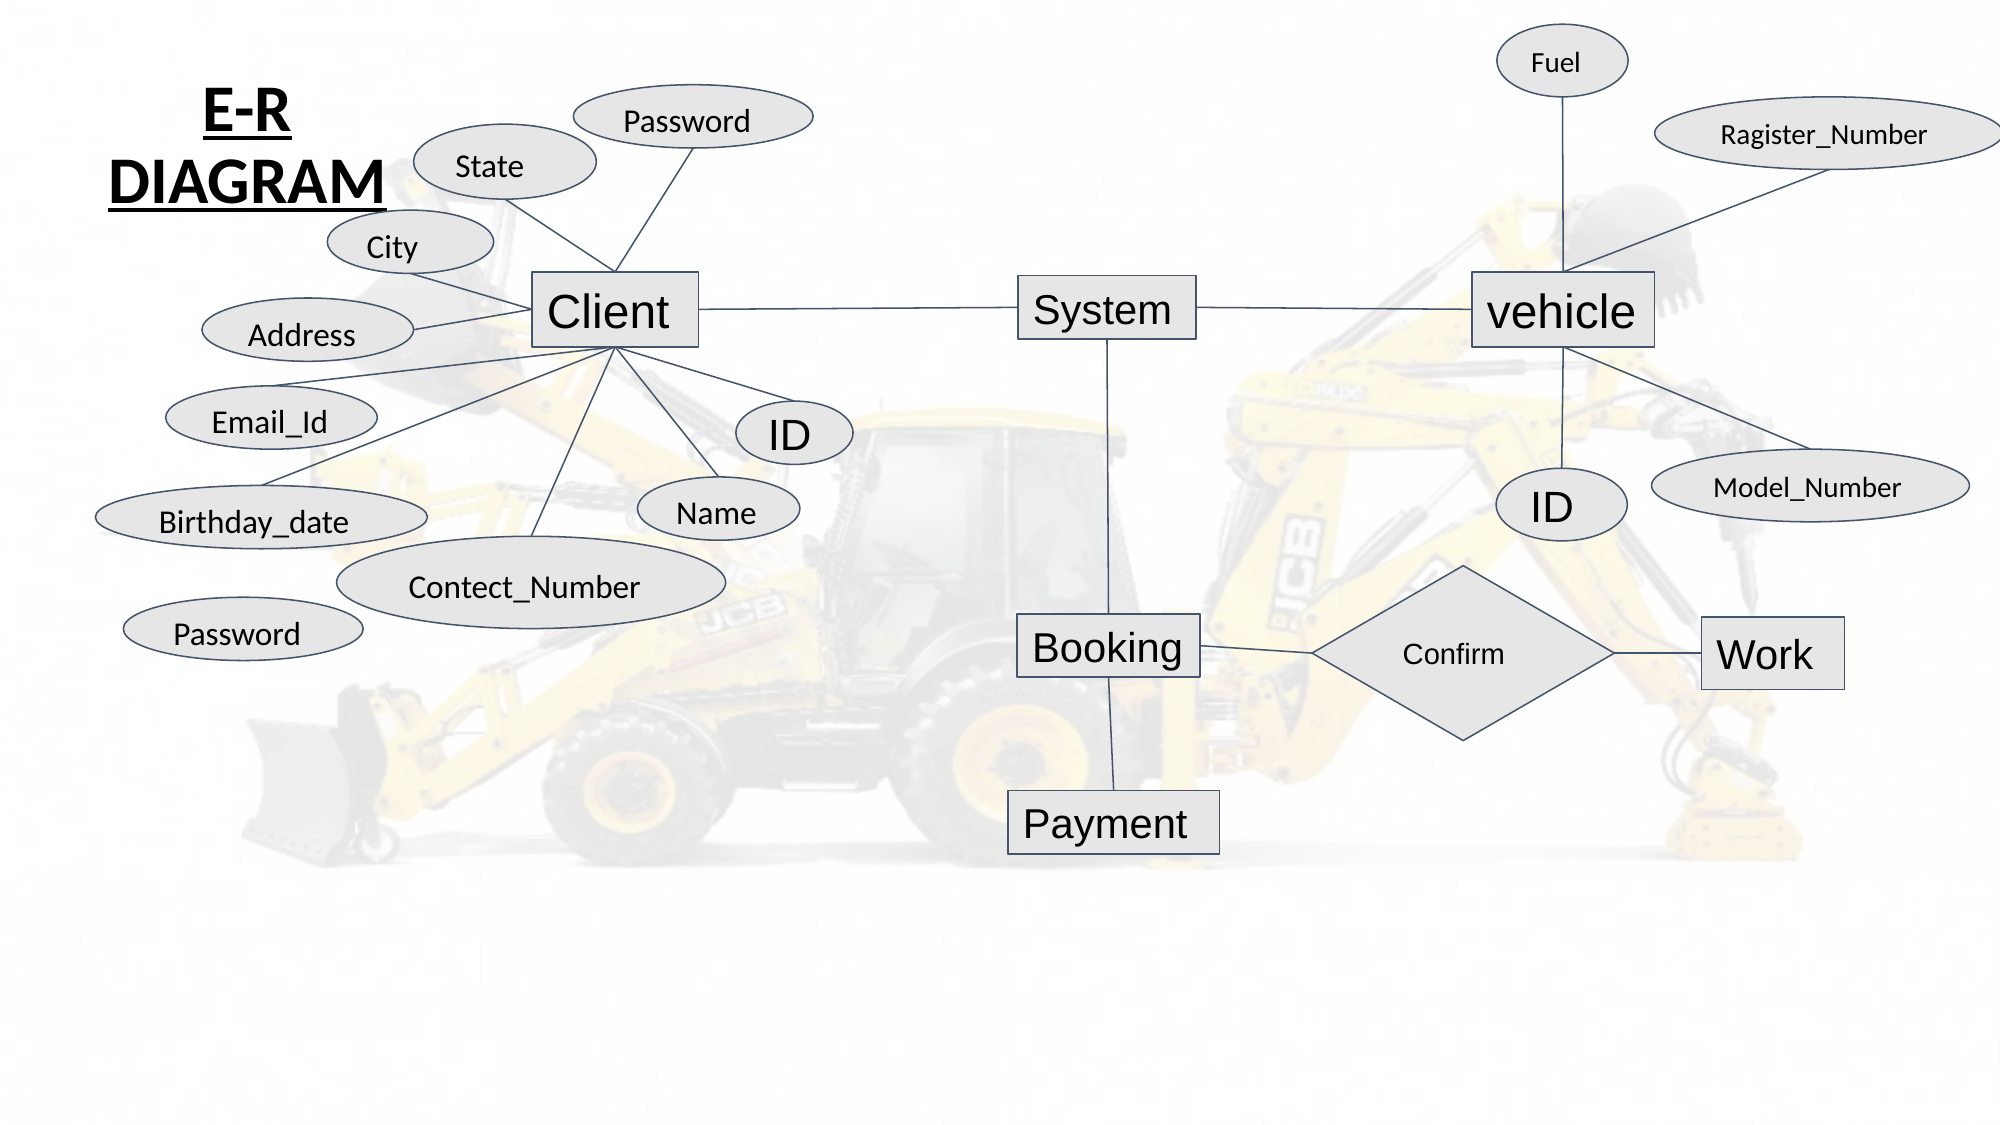

Fuel
# E-R DIAGRAM
Password
Ragister_Number
State
City
Client
vehicle
System
Address
Email_Id
ID
Model_Number
ID
Name
Birthday_date
Contect_Number
Confirm
Password
Booking
Work
Payment